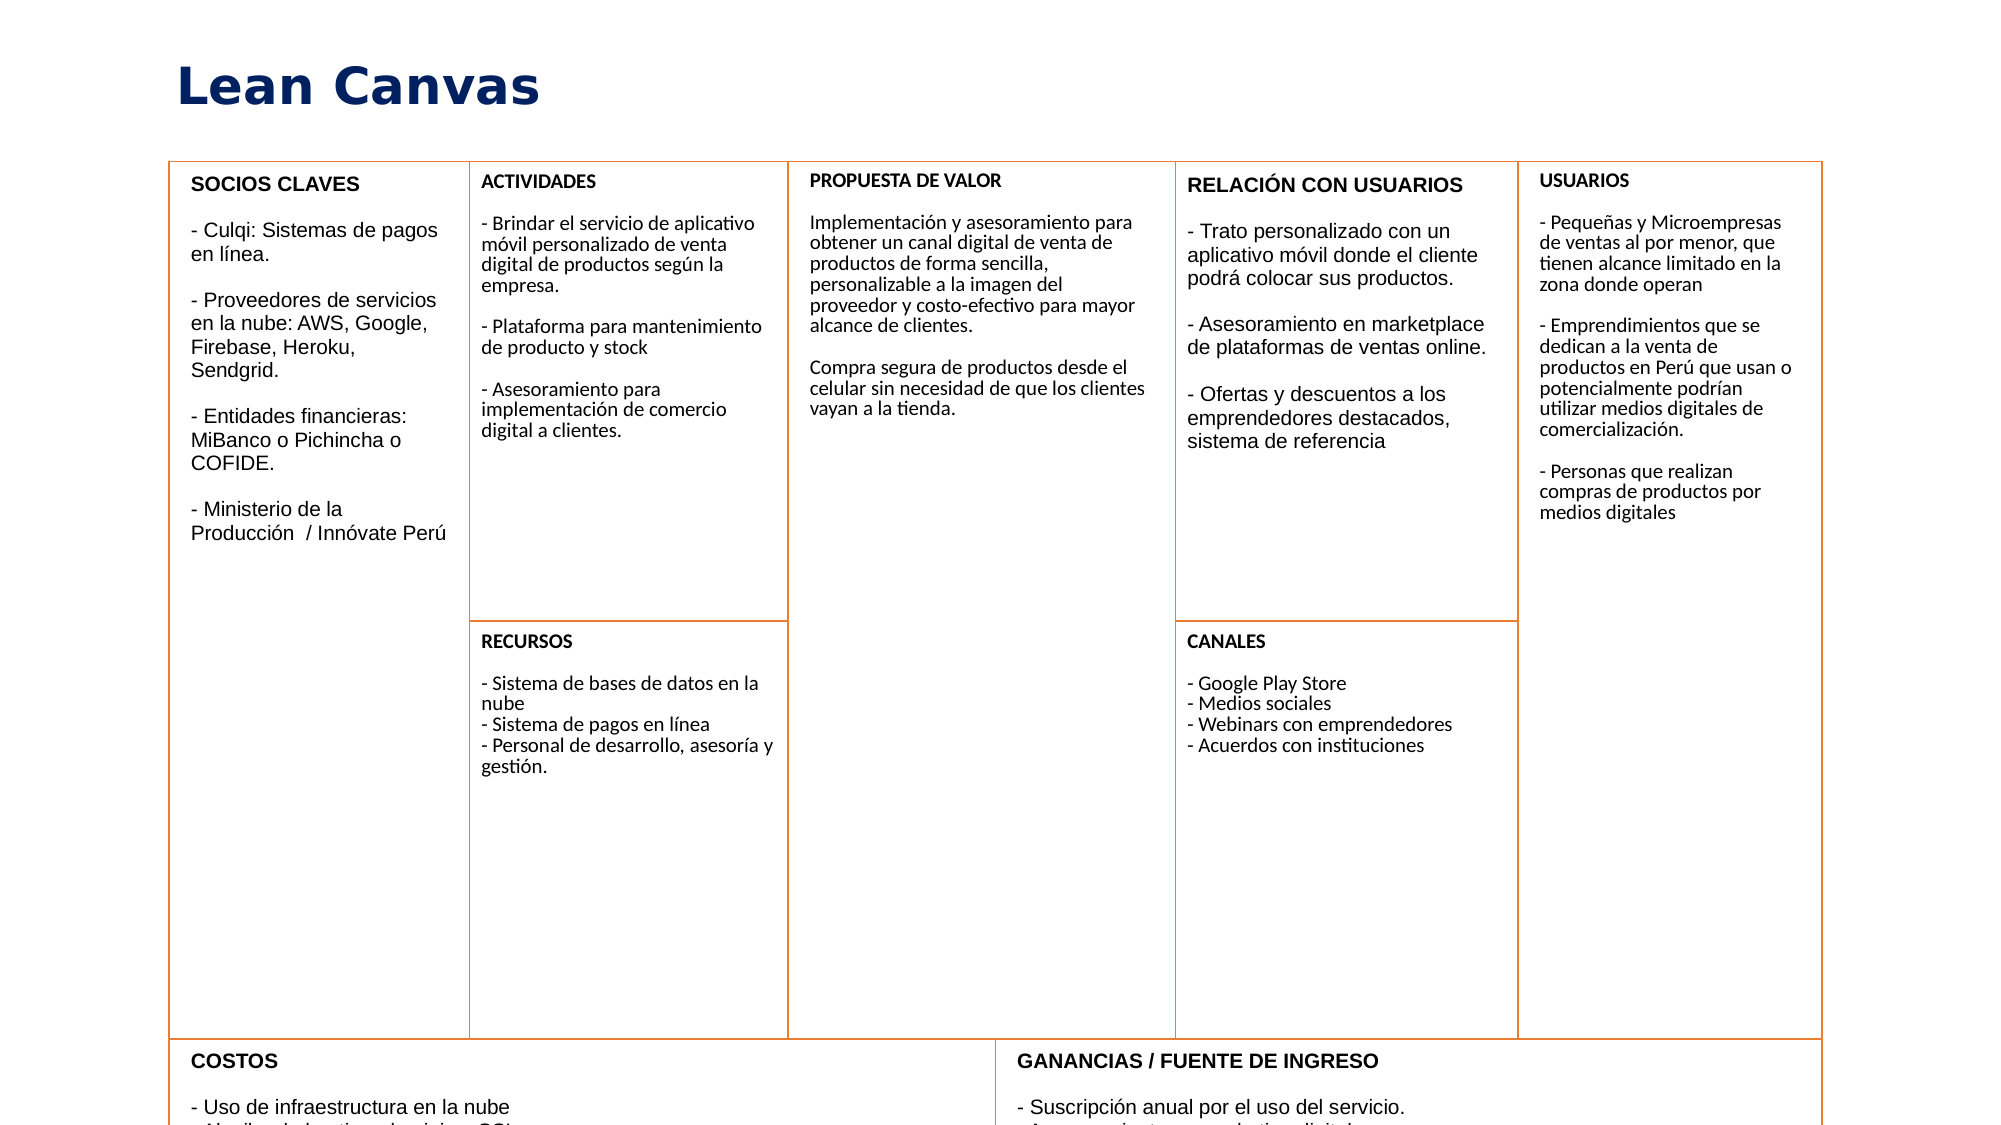

# Lean Canvas
| SOCIOS CLAVES - Culqi: Sistemas de pagos en línea. - Proveedores de servicios en la nube: AWS, Google, Firebase, Heroku, Sendgrid. - Entidades financieras: MiBanco o Pichincha o COFIDE. - Ministerio de la Producción  / Innóvate Perú | ACTIVIDADES - Brindar el servicio de aplicativo móvil personalizado de venta digital de productos según la empresa. - Plataforma para mantenimiento de producto y stock - Asesoramiento para implementación de comercio digital a clientes. | PROPUESTA DE VALOR Implementación y asesoramiento para obtener un canal digital de venta de productos de forma sencilla, personalizable a la imagen del proveedor y costo-efectivo para mayor alcance de clientes. Compra segura de productos desde el celular sin necesidad de que los clientes vayan a la tienda. |  | RELACIÓN CON USUARIOS - Trato personalizado con un aplicativo móvil donde el cliente podrá colocar sus productos. - Asesoramiento en marketplace de plataformas de ventas online. - Ofertas y descuentos a los emprendedores destacados, sistema de referencia | USUARIOS - Pequeñas y Microempresas  de ventas al por menor, que tienen alcance limitado en la zona donde operan - Emprendimientos que se dedican a la venta de productos en Perú que usan o potencialmente podrían utilizar medios digitales de comercialización. - Personas que realizan compras de productos por medios digitales |
| --- | --- | --- | --- | --- | --- |
|  | RECURSOS - Sistema de bases de datos en la nube - Sistema de pagos en línea - Personal de desarrollo, asesoría y gestión. |  |  | CANALES - Google Play Store - Medios sociales - Webinars con emprendedores - Acuerdos con instituciones |  |
| COSTOS - Uso de infraestructura en la nube - Alquiler de hosting, dominio y SSL - Desarrollo de la aplicación móvil y la plataforma |  |  | GANANCIAS / FUENTE DE INGRESO - Suscripción anual por el uso del servicio. - Asesoramiento en marketing digital. |  |  |